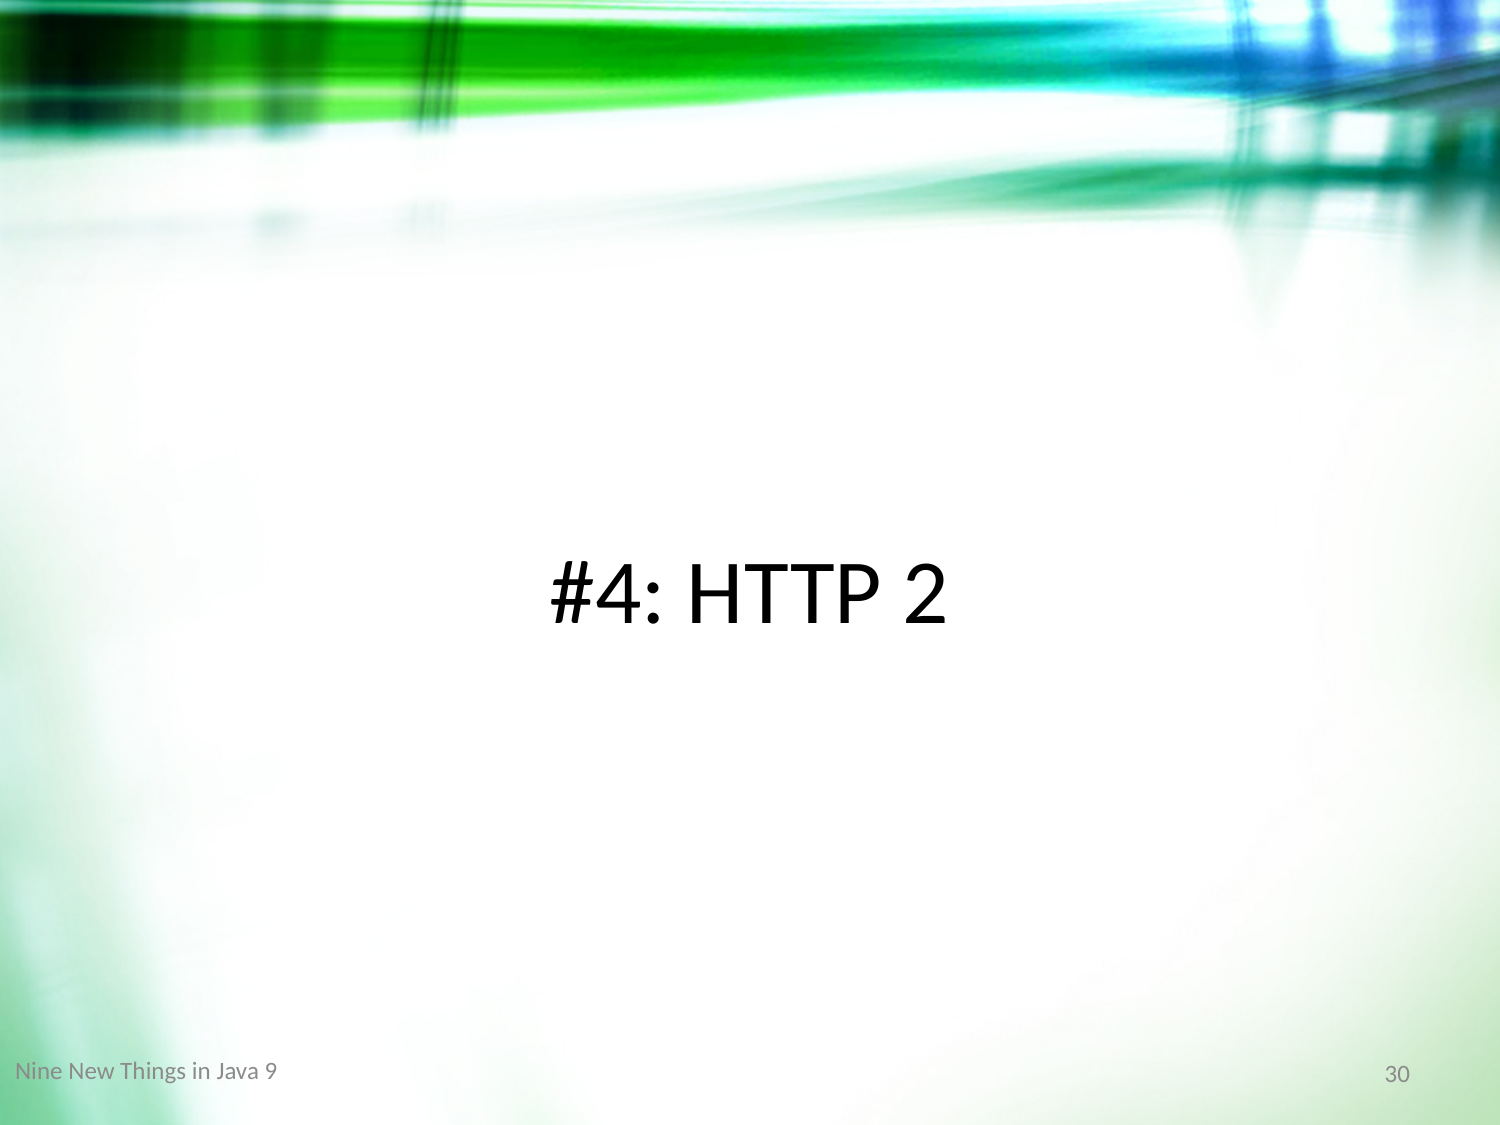

#4: HTTP 2
Nine New Things in Java 9
30